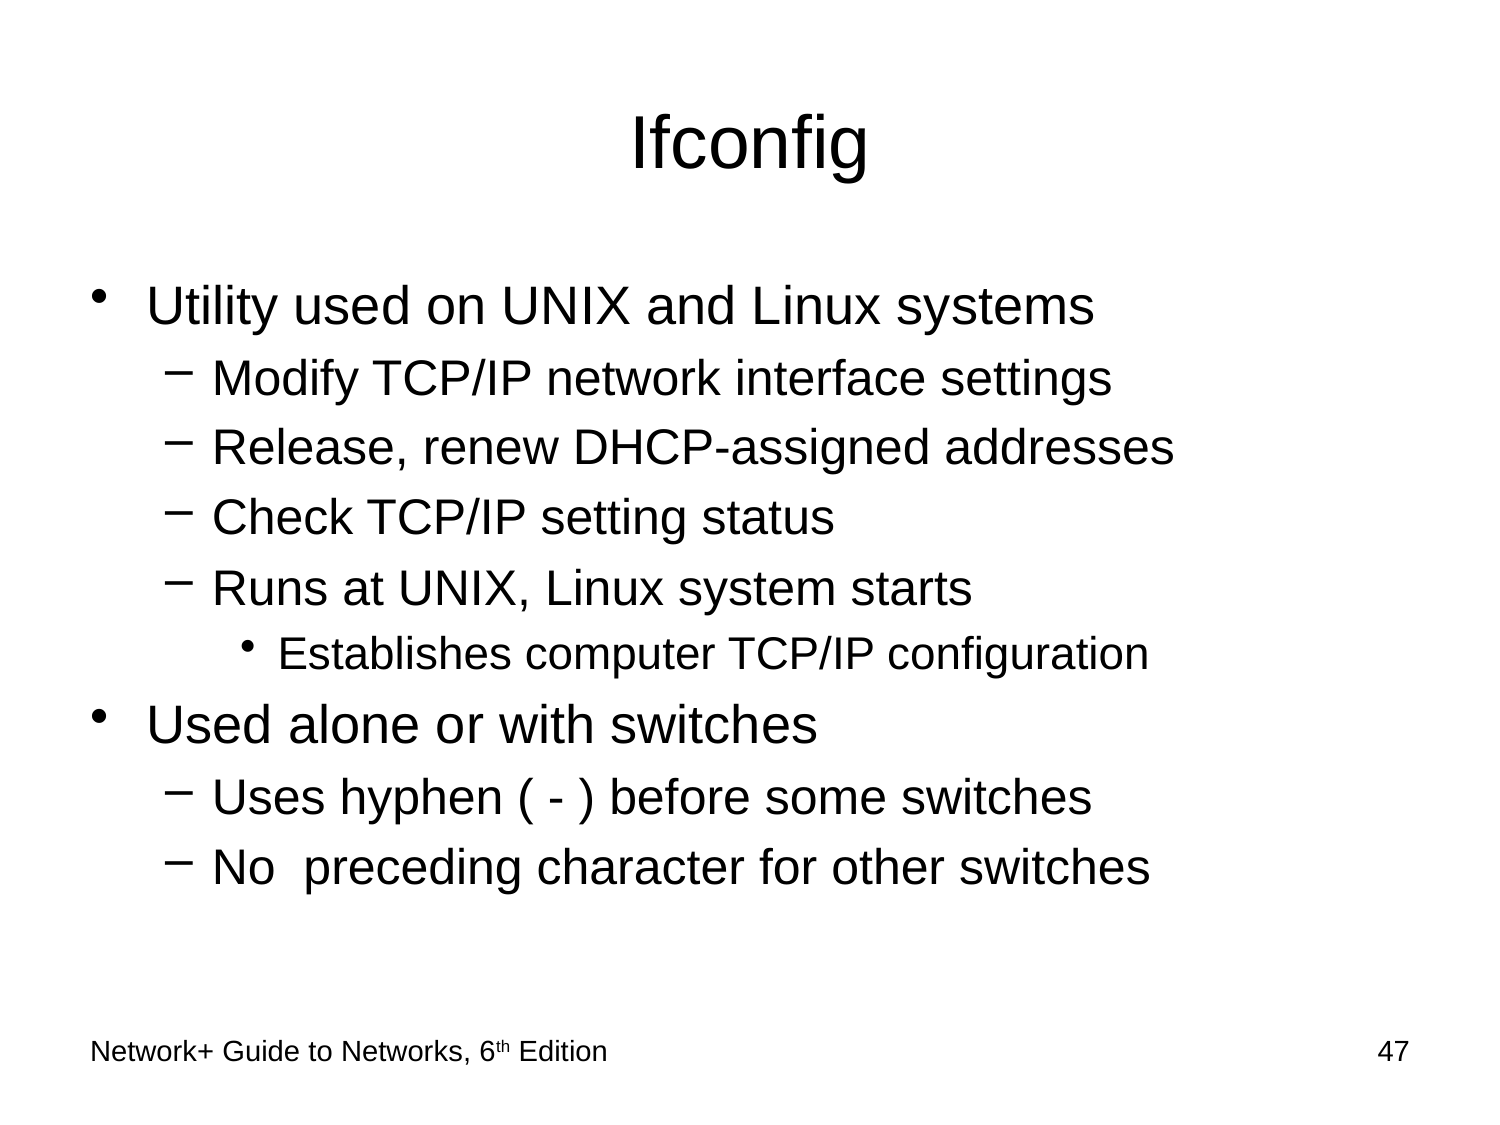

# Ifconfig
Utility used on UNIX and Linux systems
Modify TCP/IP network interface settings
Release, renew DHCP-assigned addresses
Check TCP/IP setting status
Runs at UNIX, Linux system starts
Establishes computer TCP/IP configuration
Used alone or with switches
Uses hyphen ( - ) before some switches
No  preceding character for other switches
Network+ Guide to Networks, 6th Edition
47